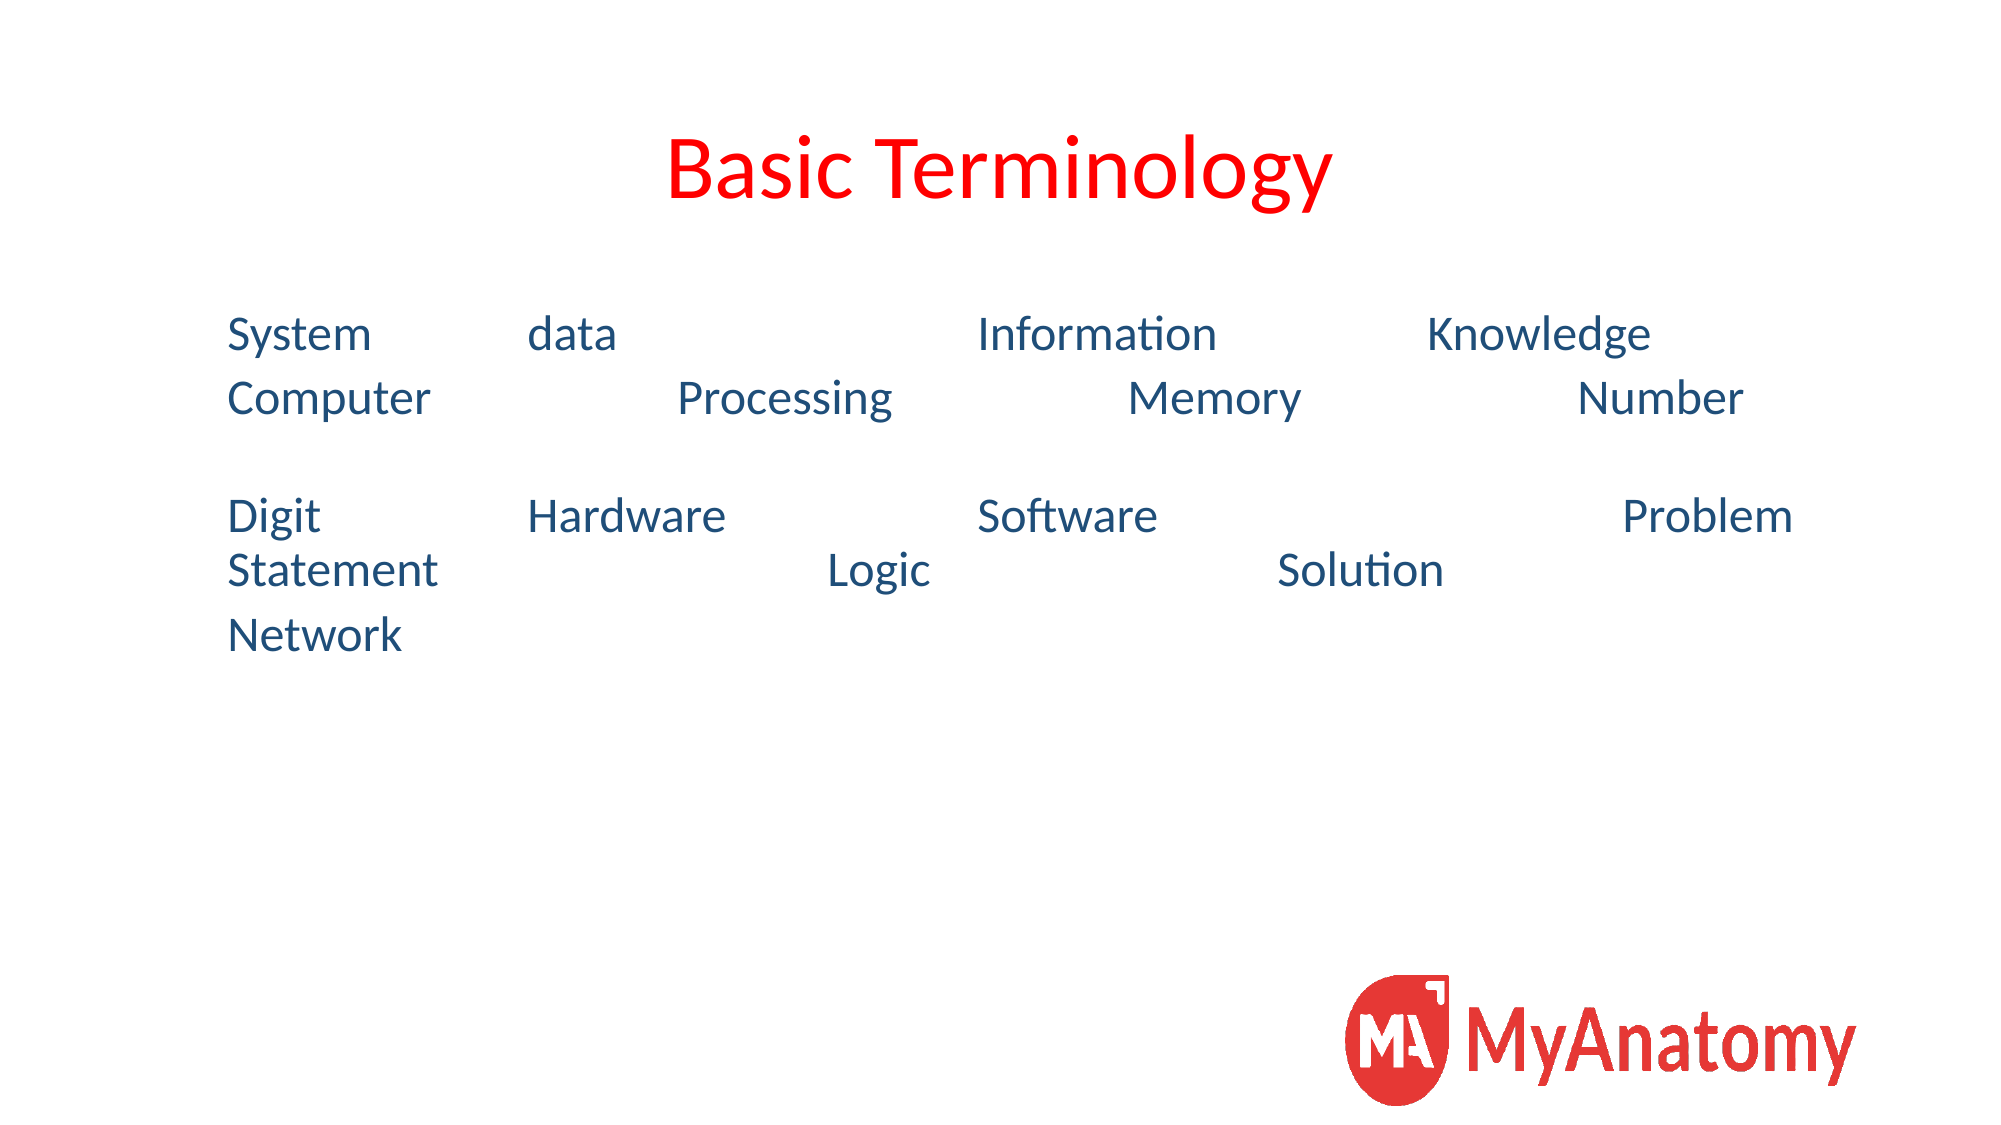

# Basic Terminology
System		data			Information		Knowledge
Computer		Processing		Memory		Number
Digit		Hardware		Software			    Problem Statement			Logic			Solution
Network